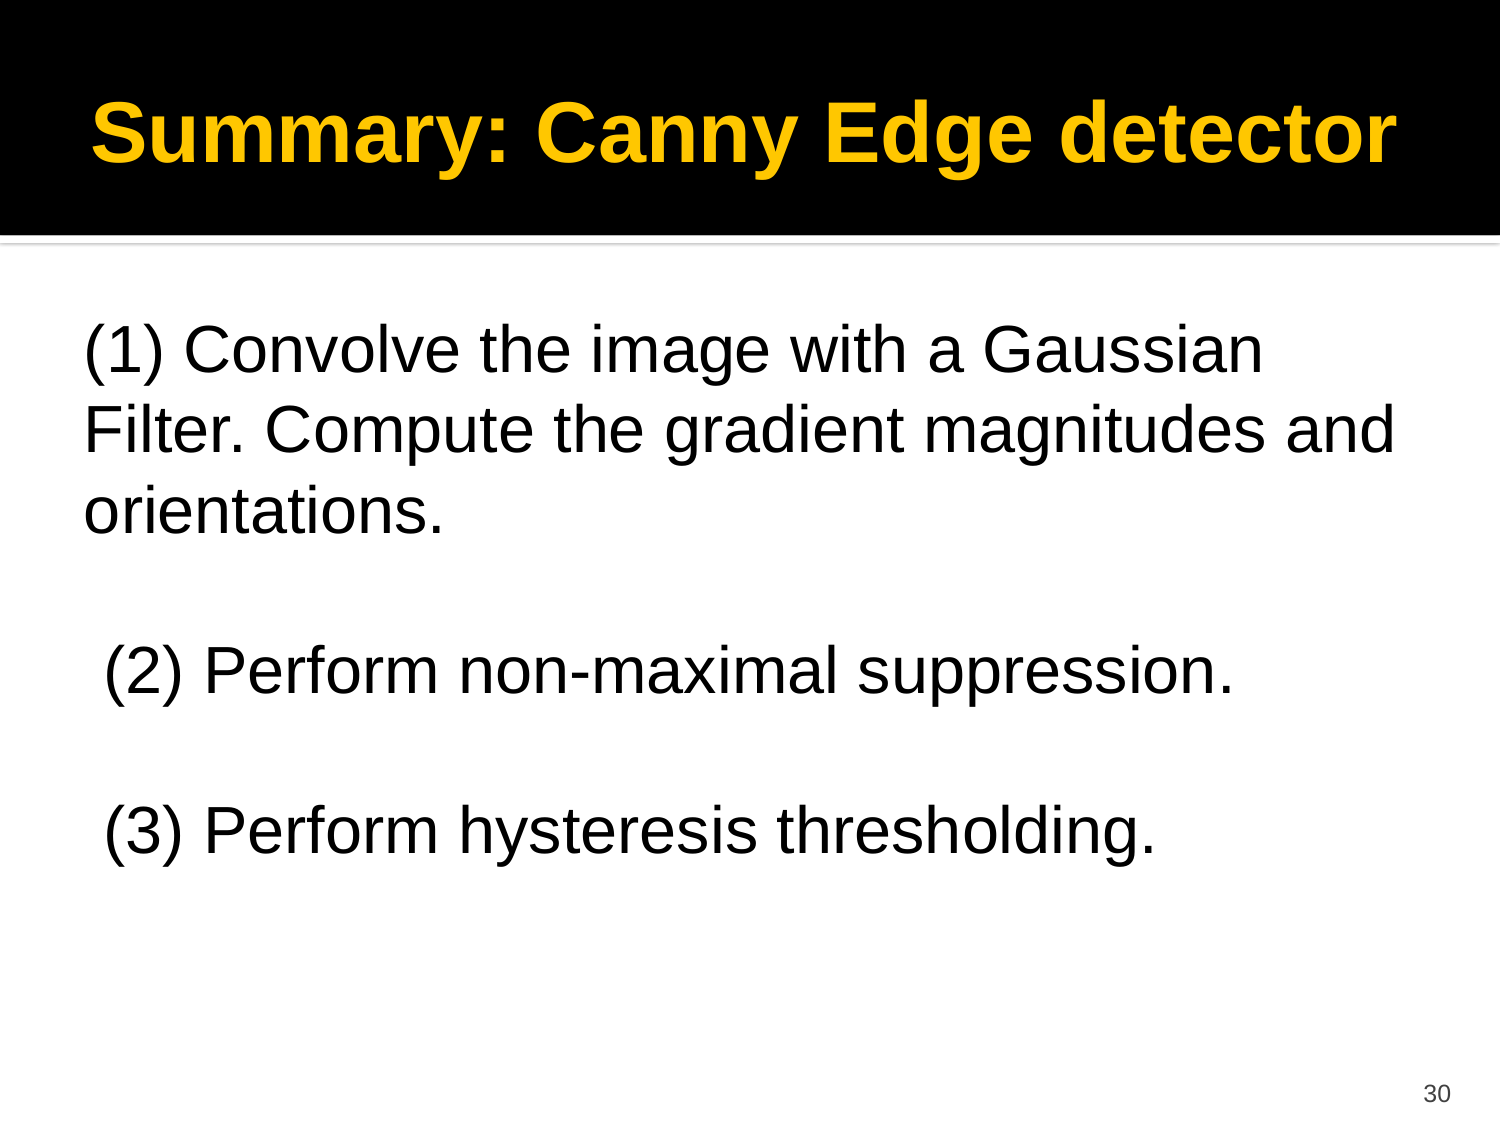

# Summary: Canny Edge detector
(1) Convolve the image with a Gaussian Filter. Compute the gradient magnitudes and orientations.

(2) Perform non-maximal suppression.

(3) Perform hysteresis thresholding.
30